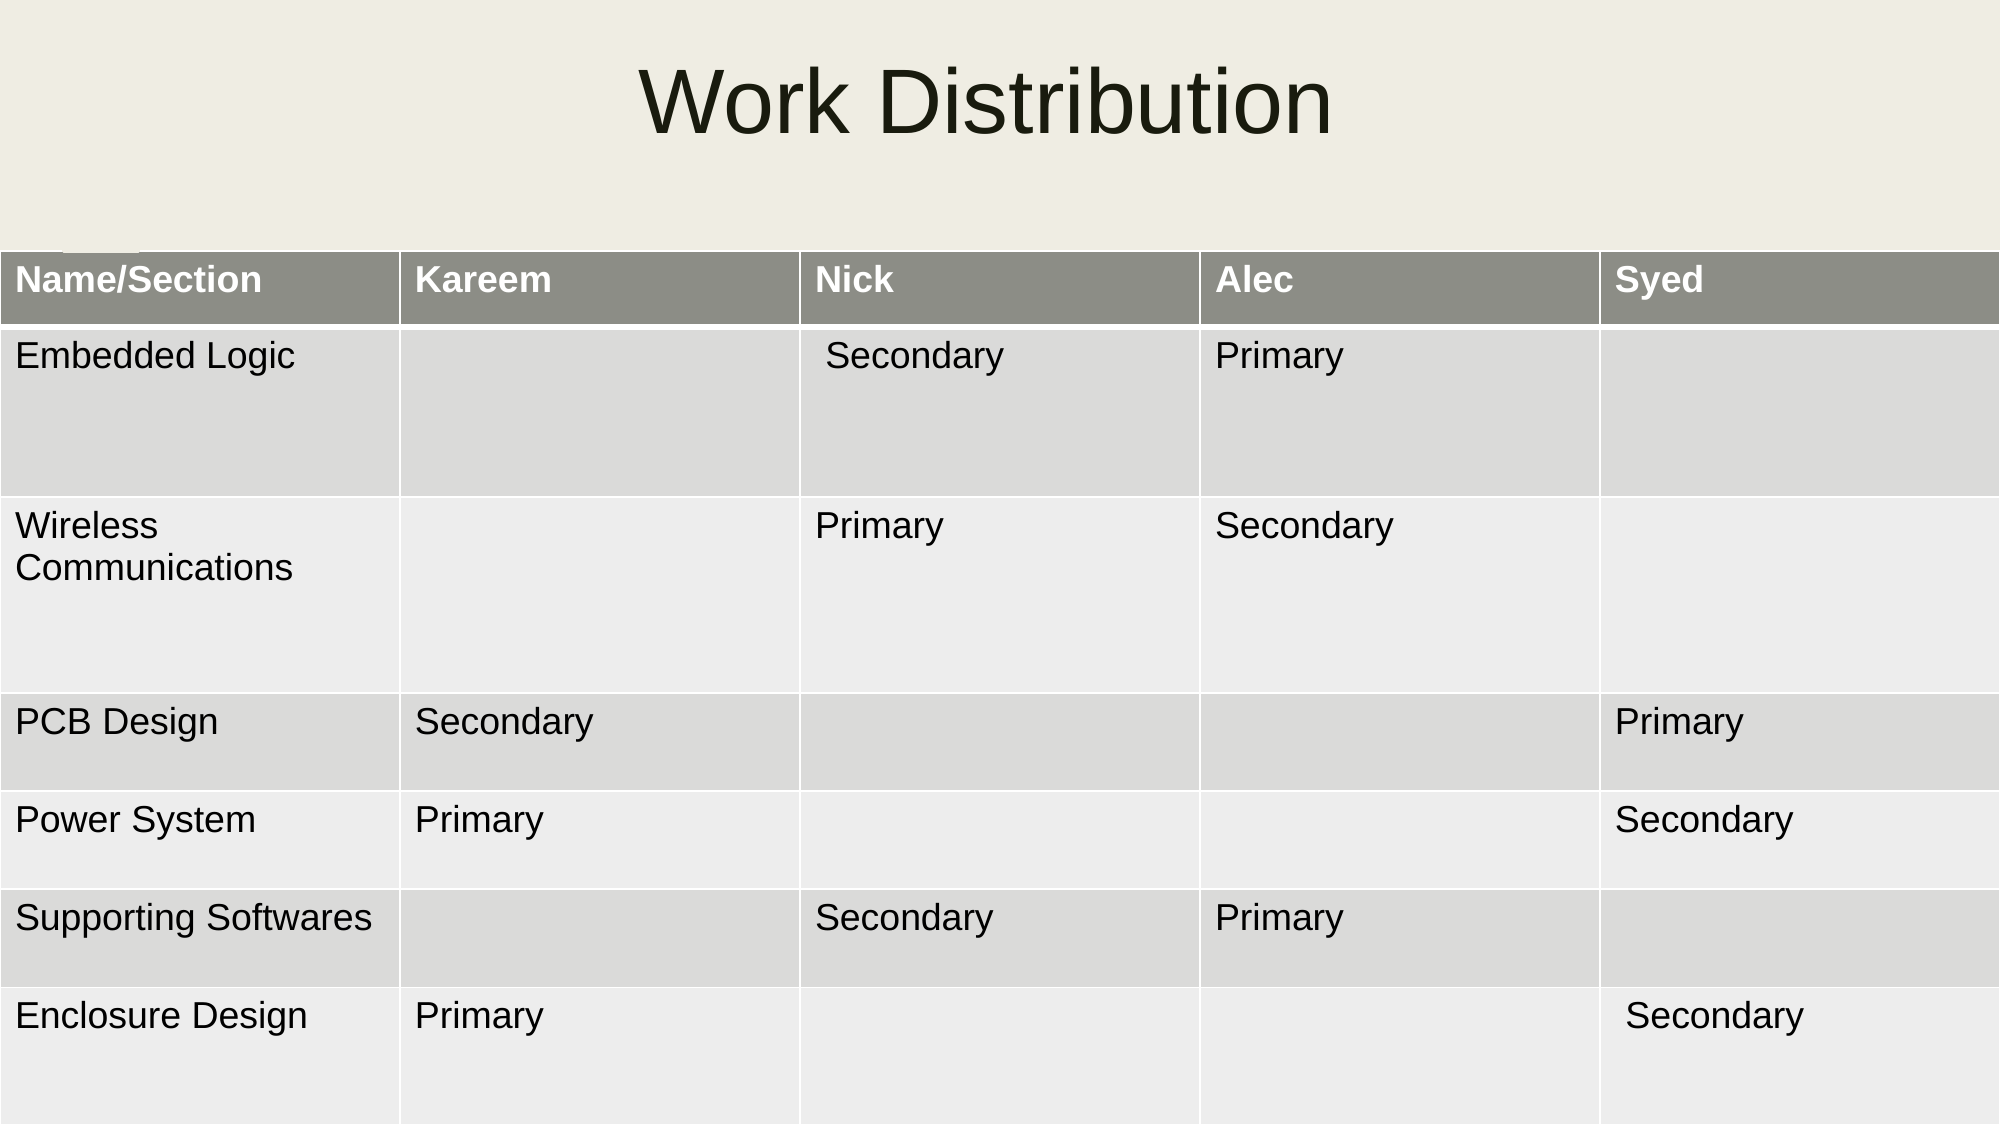

# Work Distribution
| Name/Section | Kareem | Nick | Alec | Syed |
| --- | --- | --- | --- | --- |
| Embedded Logic |  | Secondary | Primary |  |
| Wireless Communications |  | Primary | Secondary |  |
| PCB Design | Secondary |  |  | Primary |
| Power System | Primary |  |  | Secondary |
| Supporting Softwares |  | Secondary | Primary |  |
| Enclosure Design | Primary |  |  | Secondary |